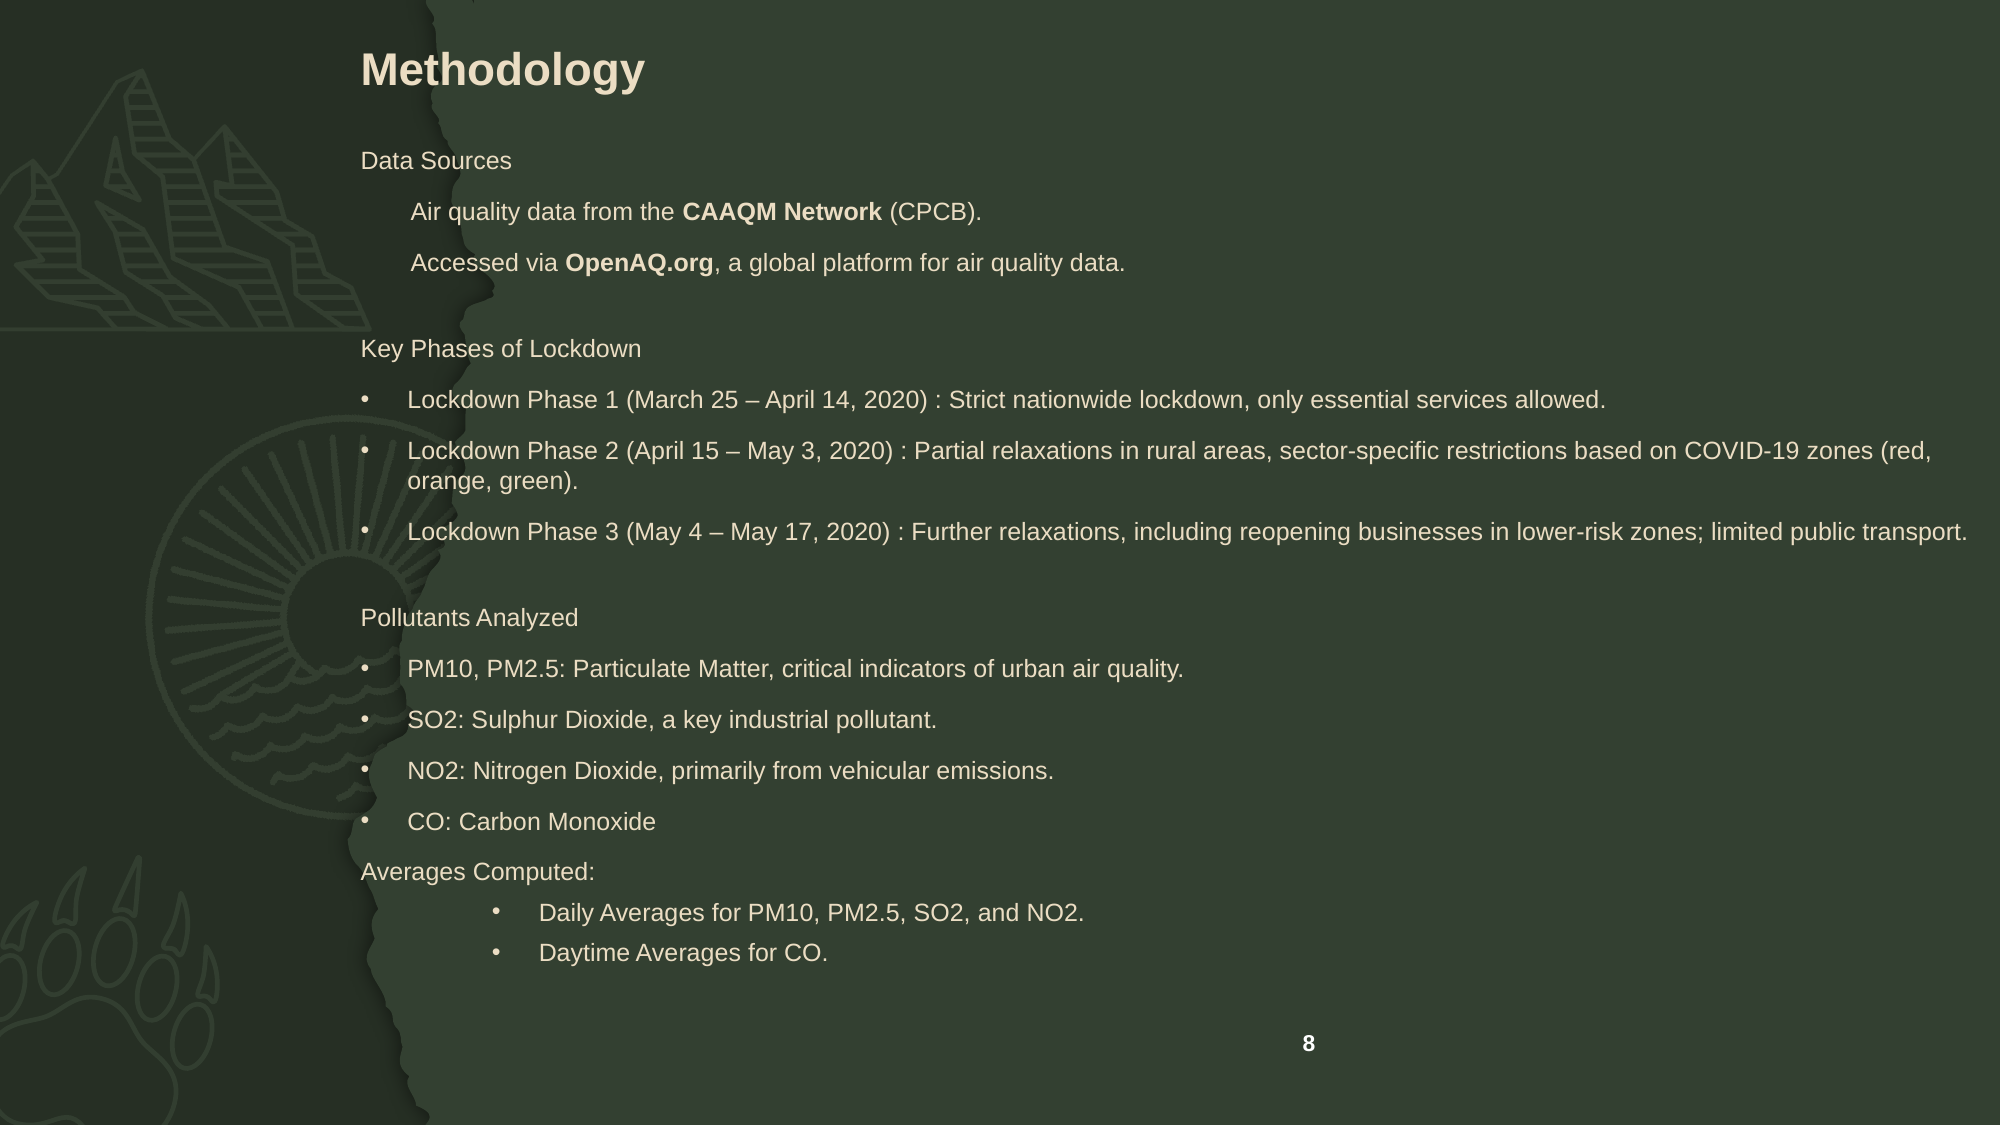

# Methodology
Data Sources
  Air quality data from the CAAQM Network (CPCB).
  Accessed via OpenAQ.org, a global platform for air quality data.

Key Phases of Lockdown
Lockdown Phase 1 (March 25 – April 14, 2020) : Strict nationwide lockdown, only essential services allowed.
Lockdown Phase 2 (April 15 – May 3, 2020) : Partial relaxations in rural areas, sector-specific restrictions based on COVID-19 zones (red, orange, green).
Lockdown Phase 3 (May 4 – May 17, 2020) : Further relaxations, including reopening businesses in lower-risk zones; limited public transport.

Pollutants Analyzed
PM10, PM2.5: Particulate Matter, critical indicators of urban air quality.
SO2: Sulphur Dioxide, a key industrial pollutant.
NO2: Nitrogen Dioxide, primarily from vehicular emissions.
CO: Carbon Monoxide
Averages Computed:
Daily Averages for PM10, PM2.5, SO2, and NO2.
Daytime Averages for CO.
8